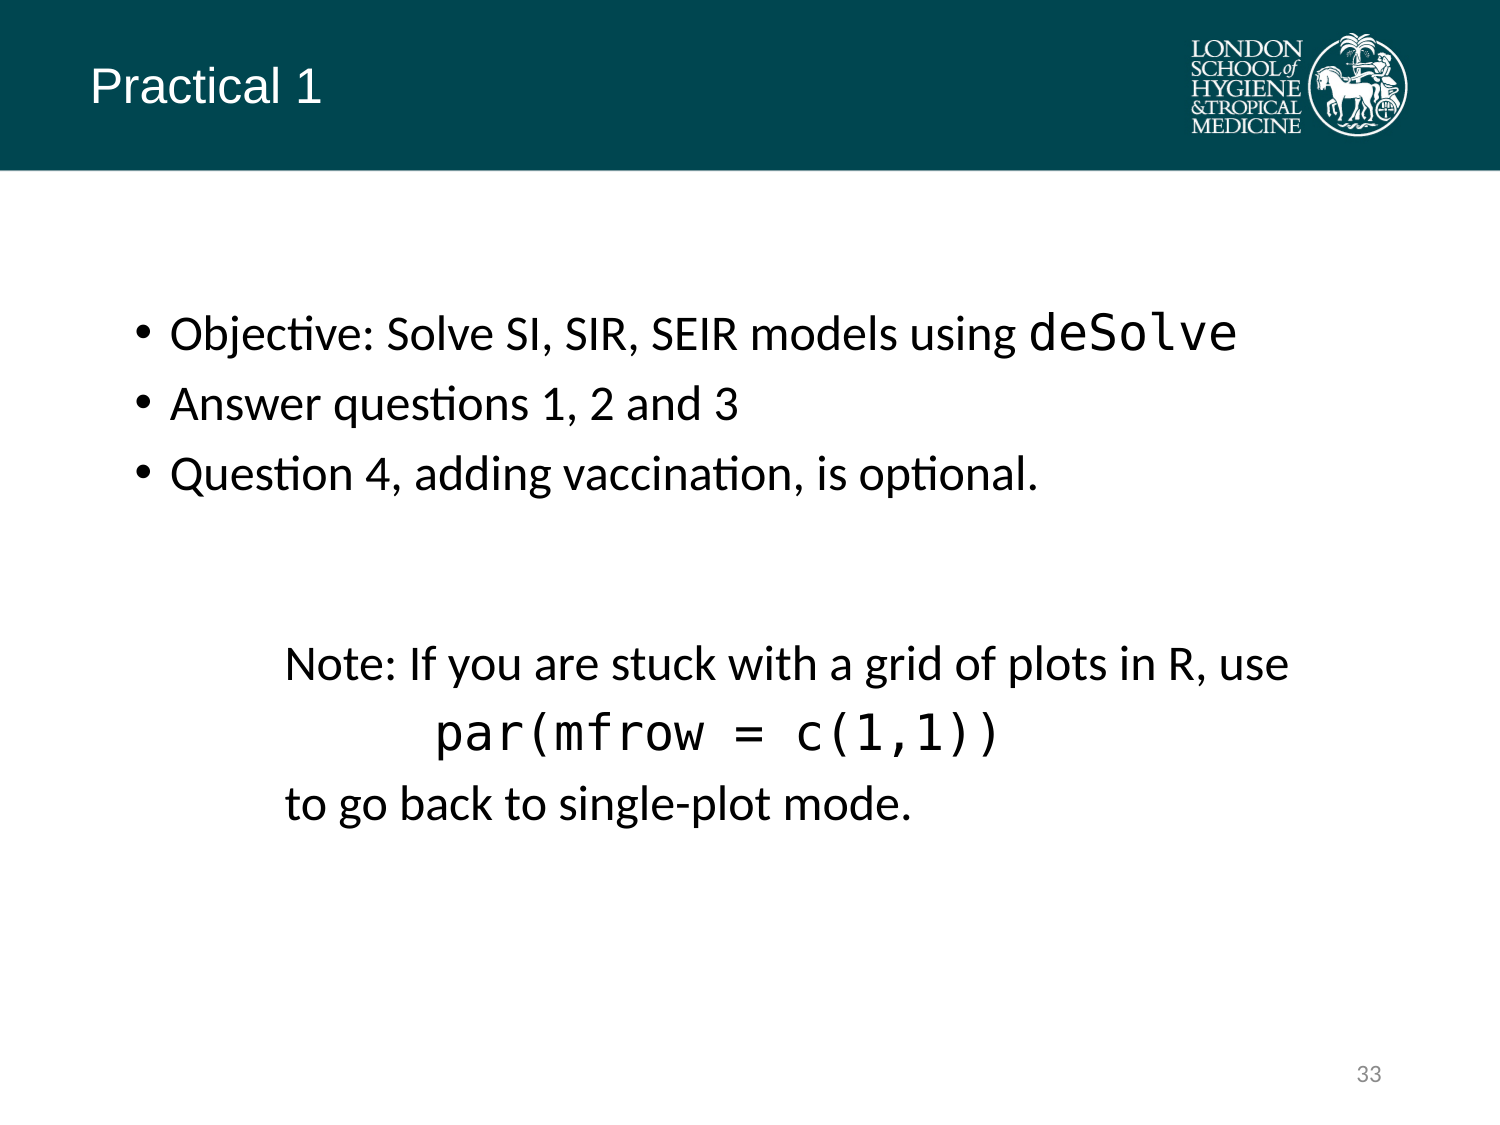

# Practical 1
Objective: Solve SI, SIR, SEIR models using deSolve
Answer questions 1, 2 and 3
Question 4, adding vaccination, is optional.
	Note: If you are stuck with a grid of plots in R, use
		par(mfrow = c(1,1))
	to go back to single-plot mode.
33